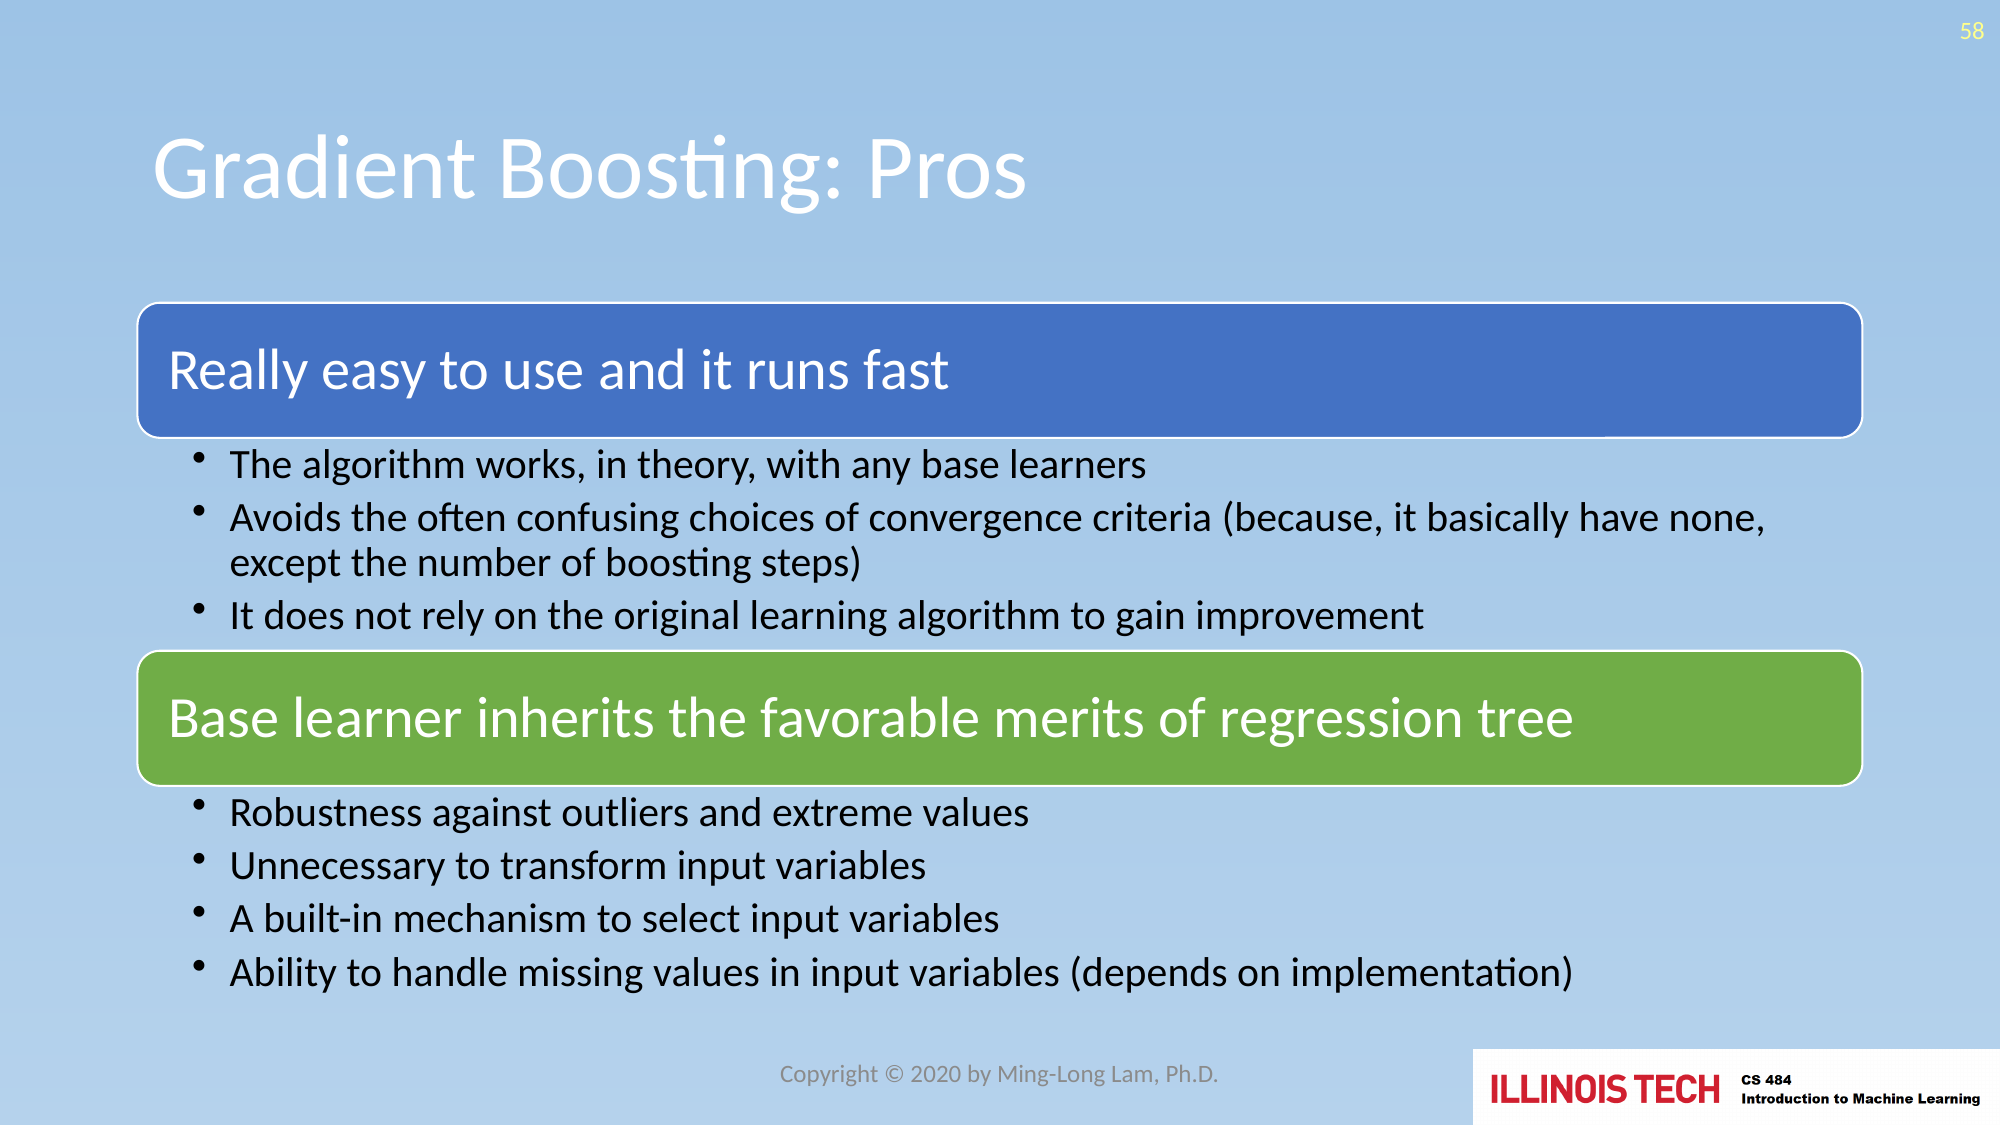

58
# Gradient Boosting: Pros
Really easy to use and it runs fast
The algorithm works, in theory, with any base learners
Avoids the often confusing choices of convergence criteria (because, it basically have none, except the number of boosting steps)
It does not rely on the original learning algorithm to gain improvement
Base learner inherits the favorable merits of regression tree
Robustness against outliers and extreme values
Unnecessary to transform input variables
A built-in mechanism to select input variables
Ability to handle missing values in input variables (depends on implementation)
Copyright © 2020 by Ming-Long Lam, Ph.D.